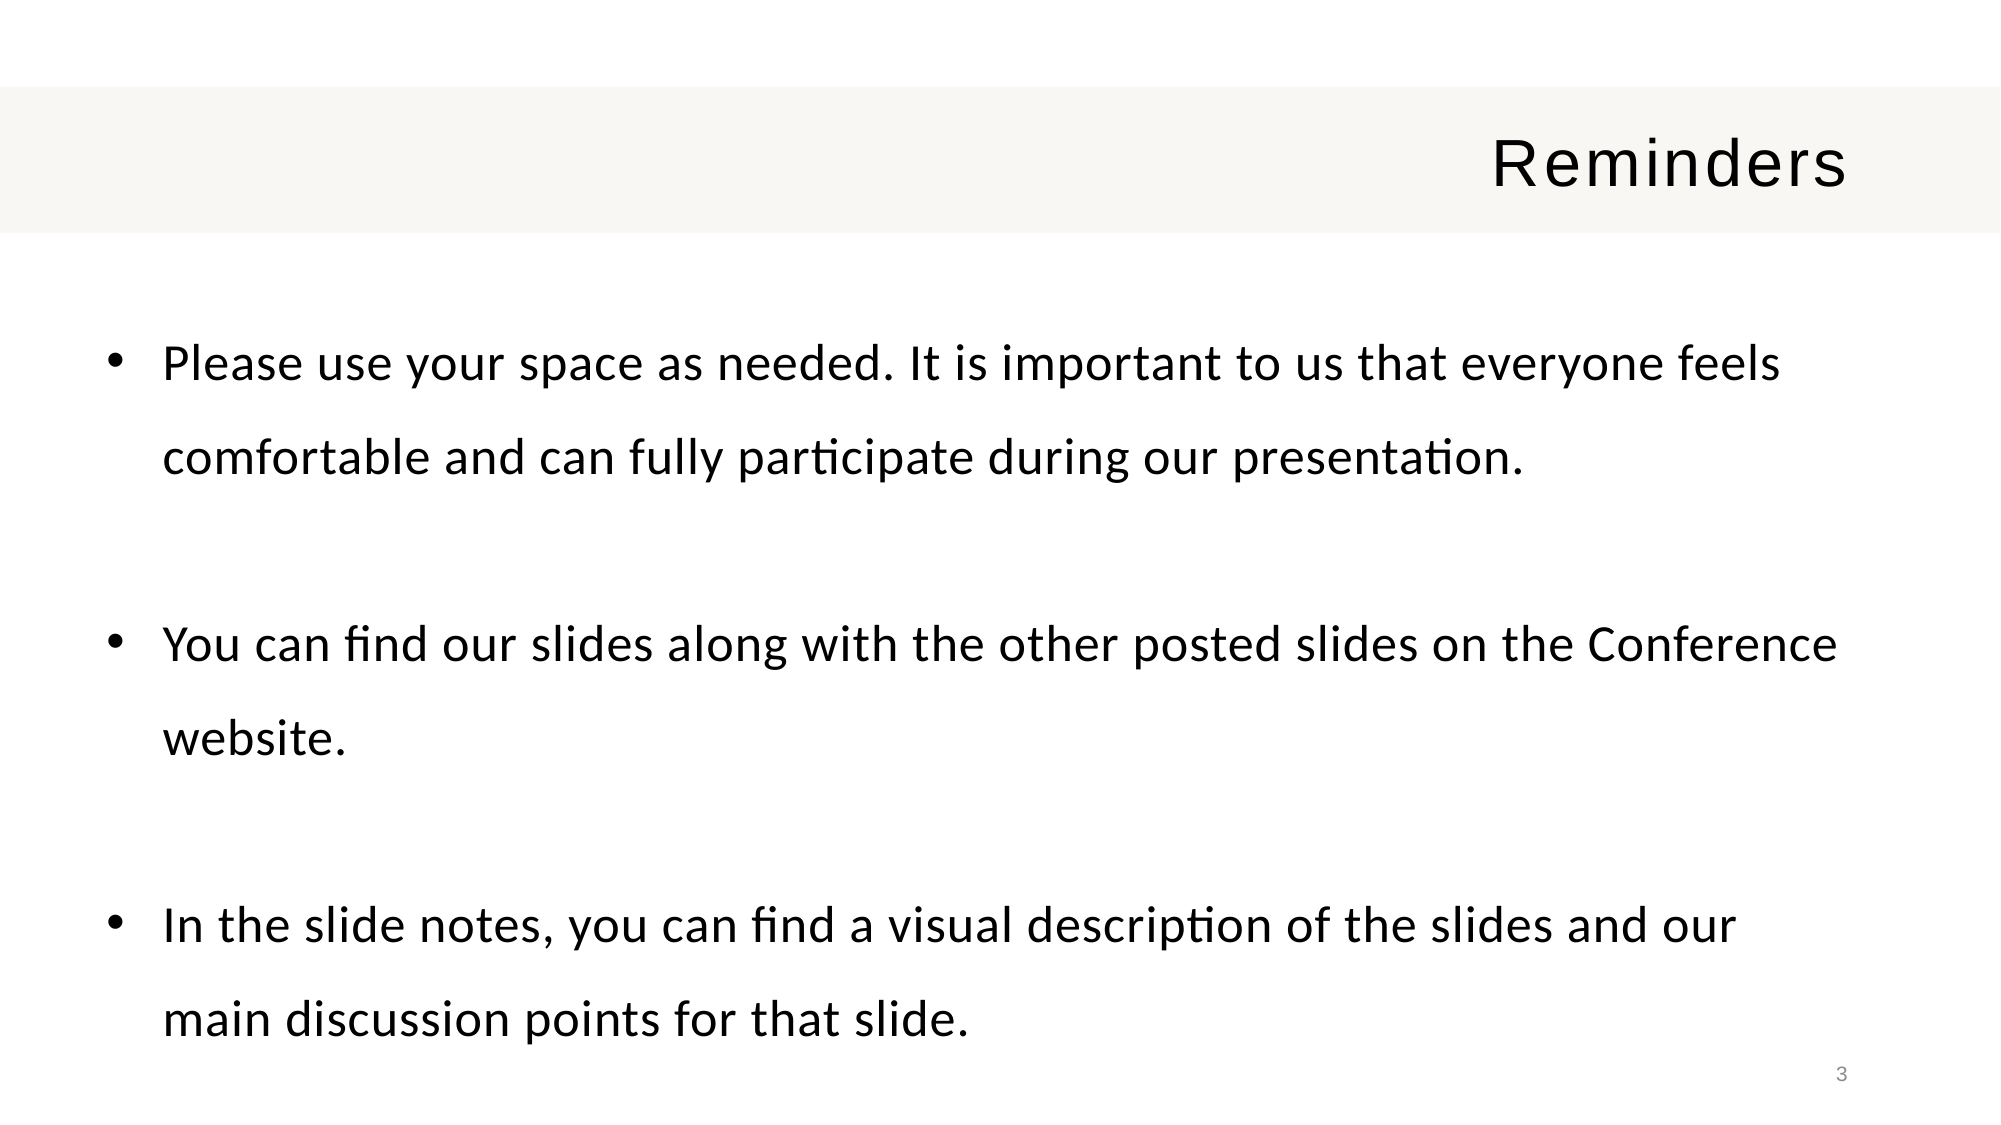

# Reminders
Please use your space as needed. It is important to us that everyone feels comfortable and can fully participate during our presentation.

You can find our slides along with the other posted slides on the Conference website.

In the slide notes, you can find a visual description of the slides and our main discussion points for that slide.

3